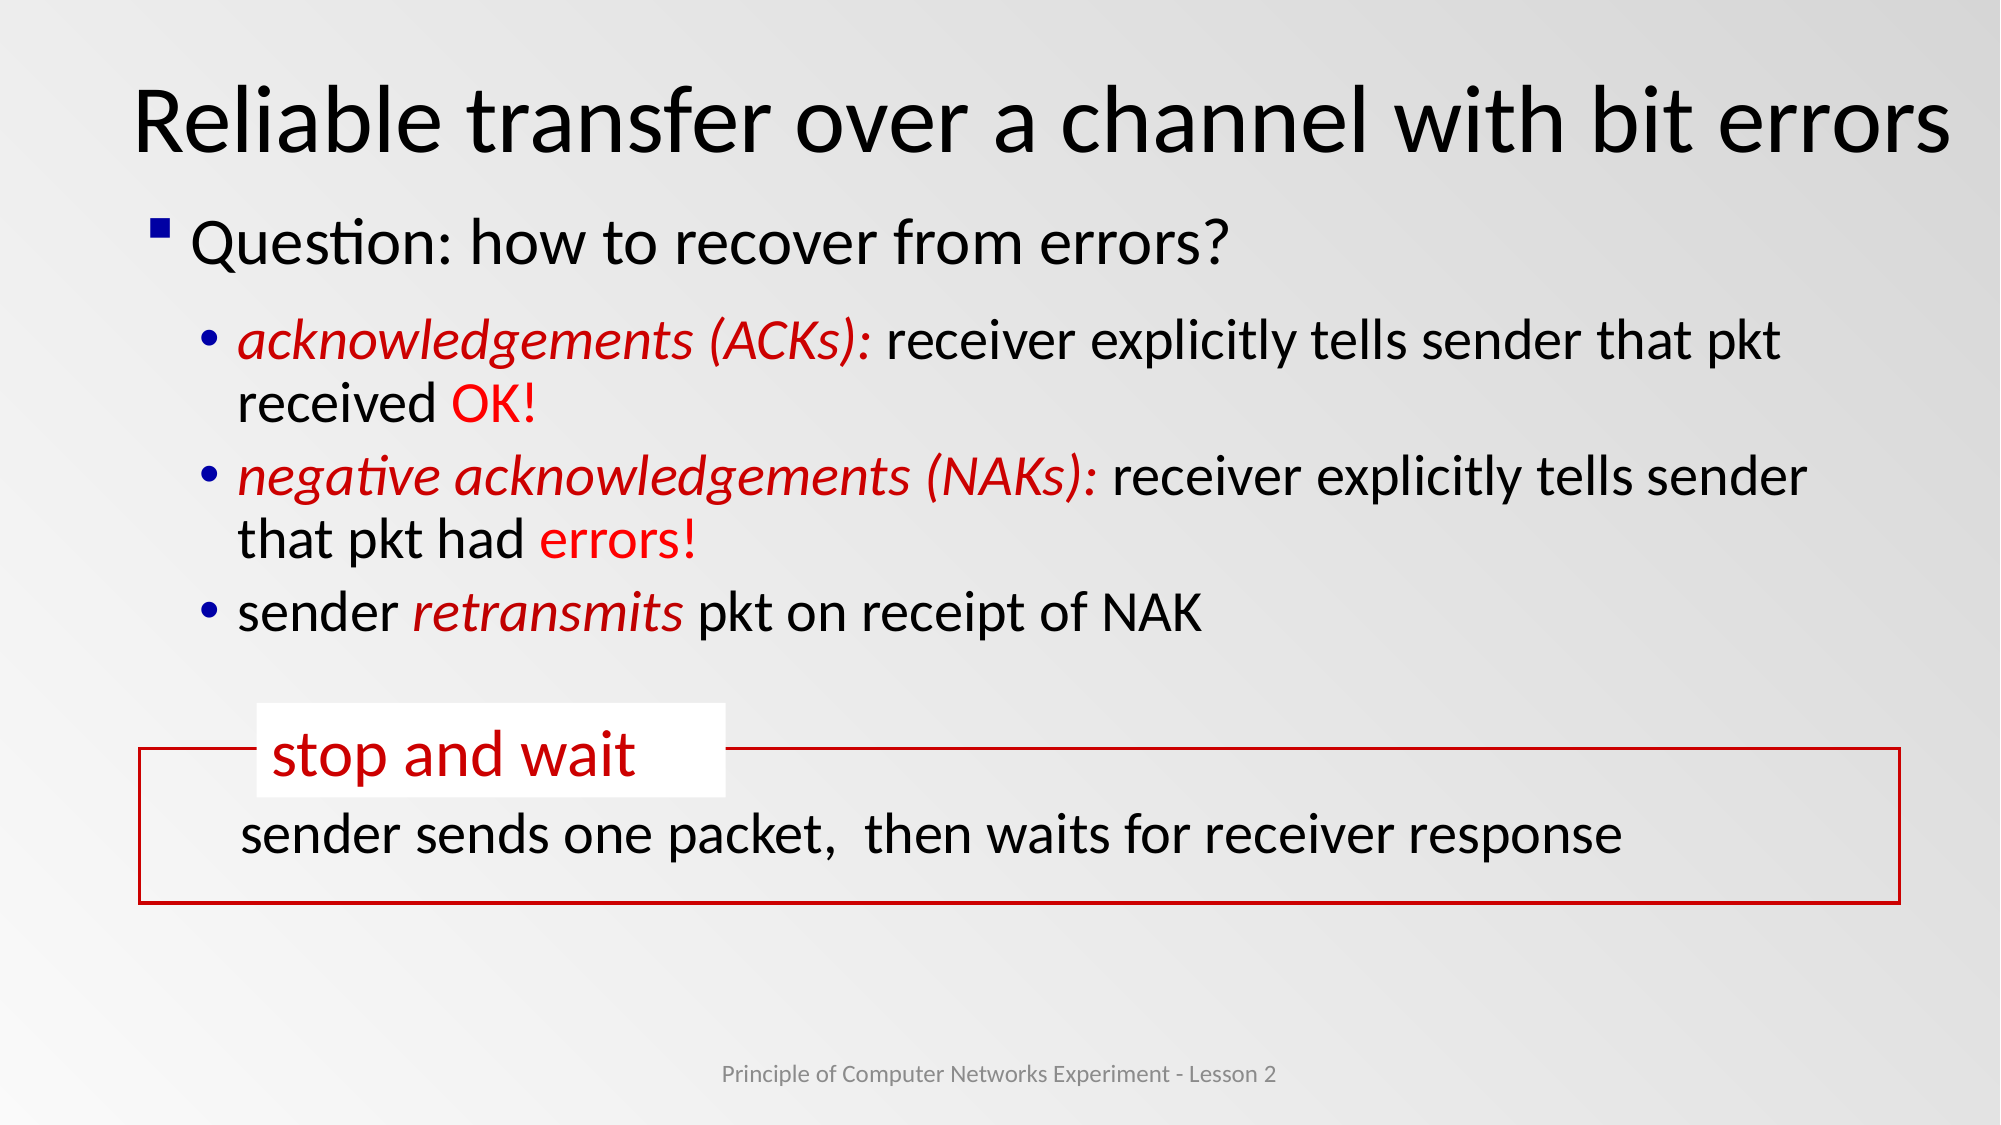

# Reliable transfer over a channel with bit errors
Question: how to recover from errors?
acknowledgements (ACKs): receiver explicitly tells sender that pkt received OK!
negative acknowledgements (NAKs): receiver explicitly tells sender that pkt had errors!
sender retransmits pkt on receipt of NAK
stop and wait

sender sends one packet,  then waits for receiver response

Principle of Computer Networks Experiment - Lesson 2
12